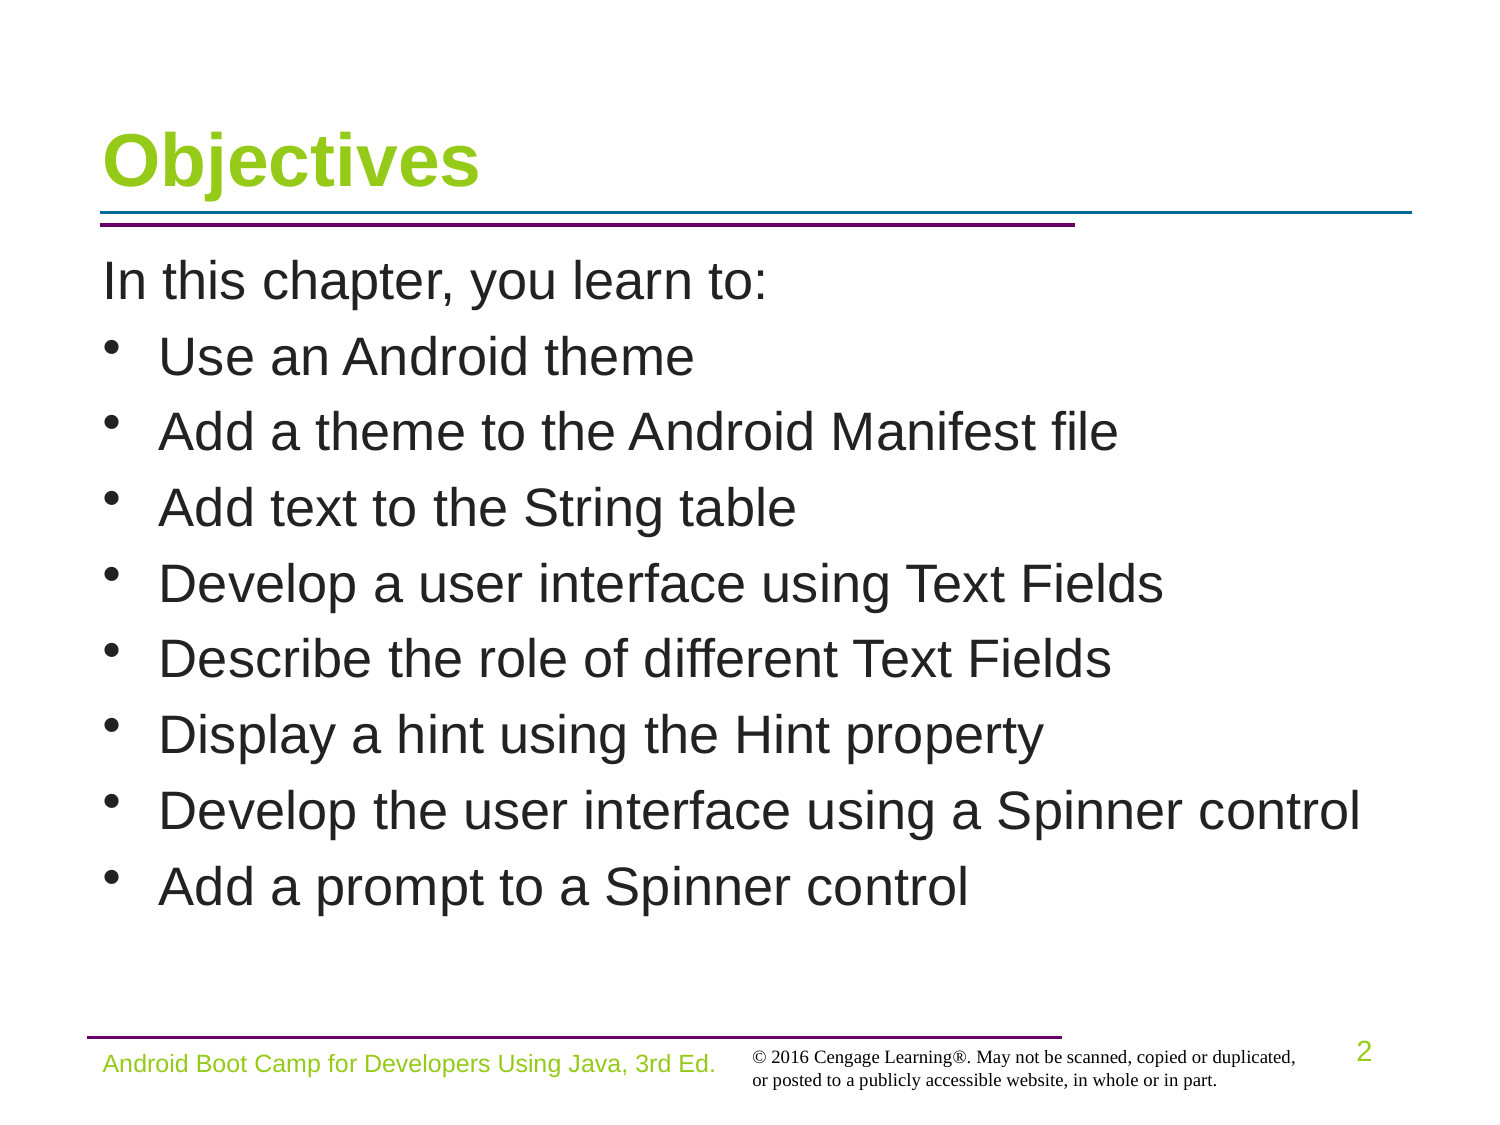

# Objectives
In this chapter, you learn to:
Use an Android theme
Add a theme to the Android Manifest file
Add text to the String table
Develop a user interface using Text Fields
Describe the role of different Text Fields
Display a hint using the Hint property
Develop the user interface using a Spinner control
Add a prompt to a Spinner control

Android Boot Camp for Developers Using Java, 3rd Ed.
2